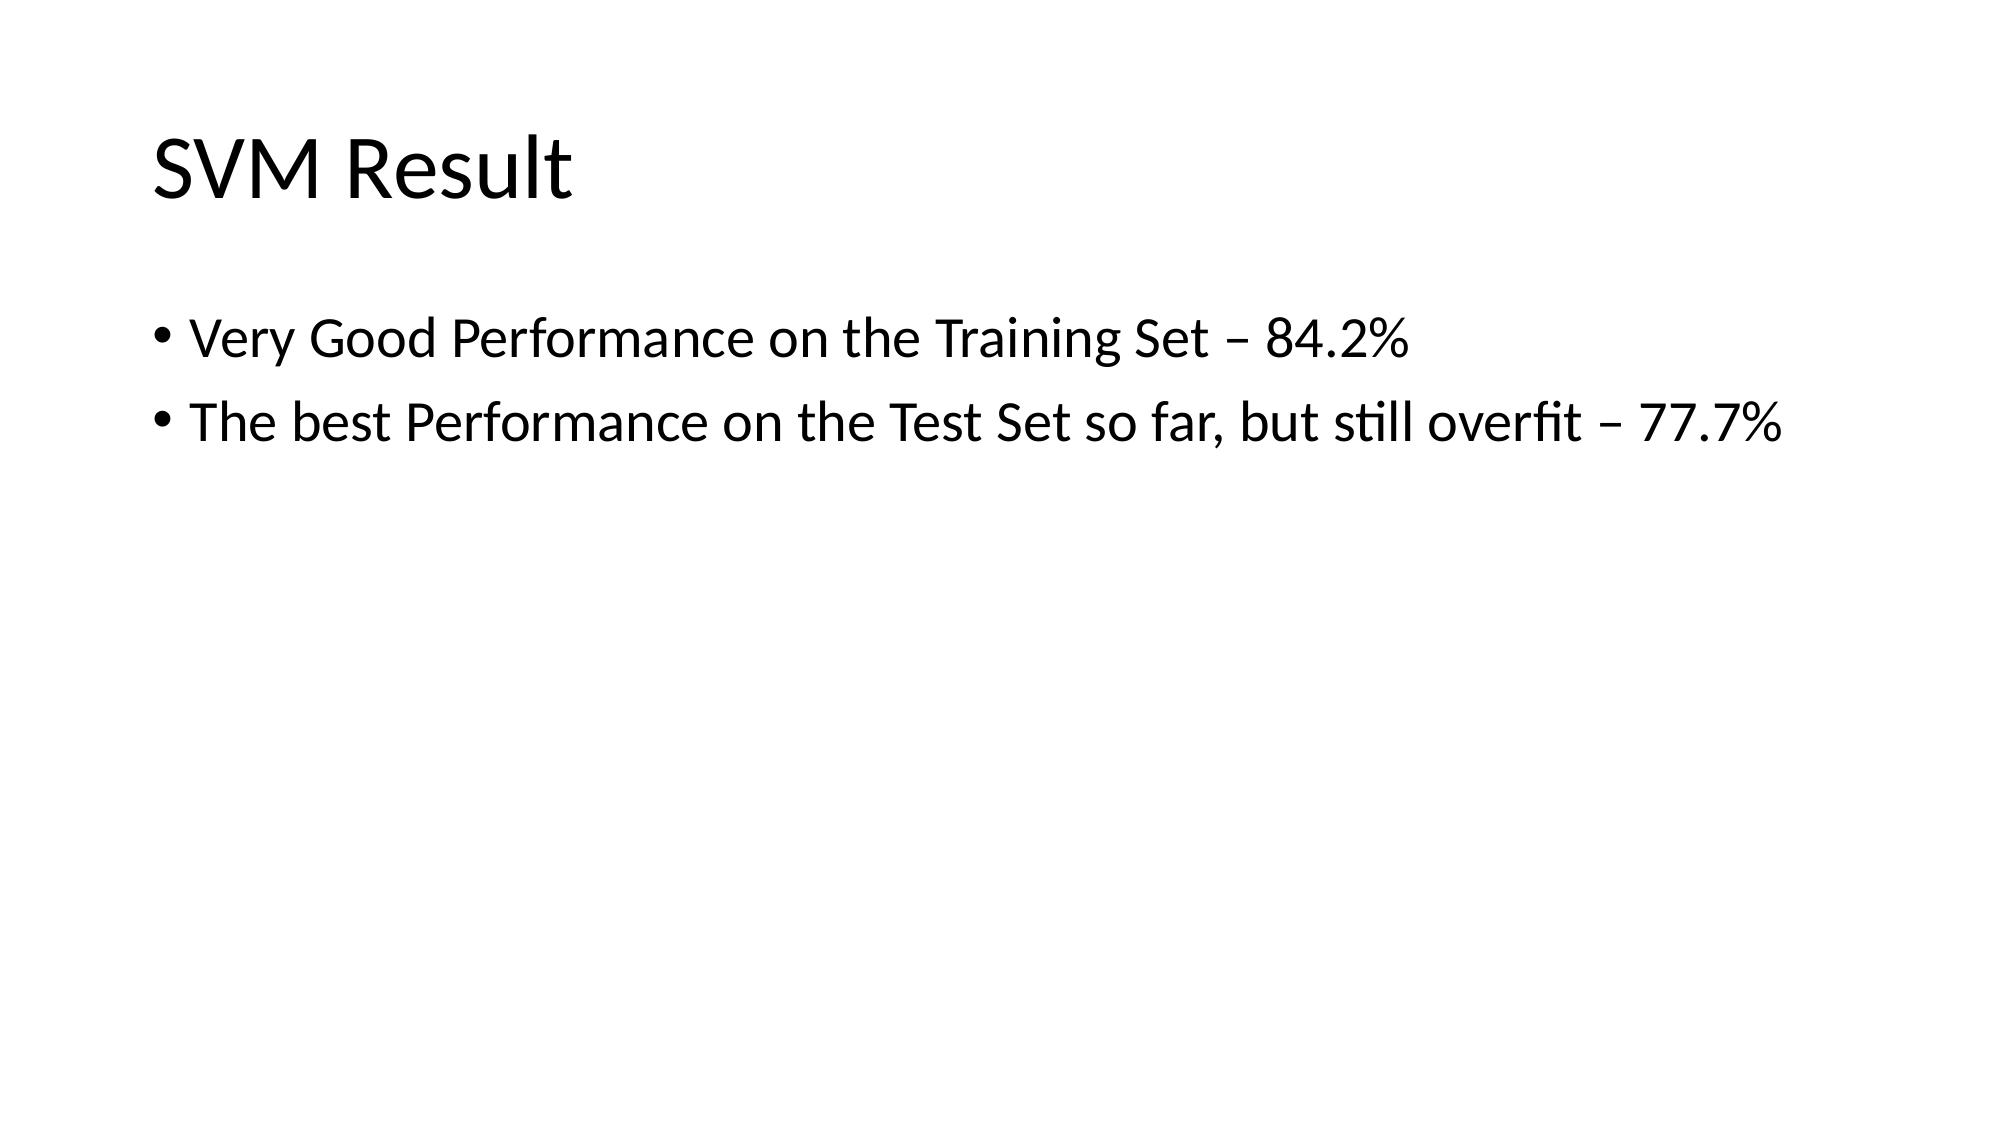

# SVM Result
Very Good Performance on the Training Set – 84.2%
The best Performance on the Test Set so far, but still overfit – 77.7%